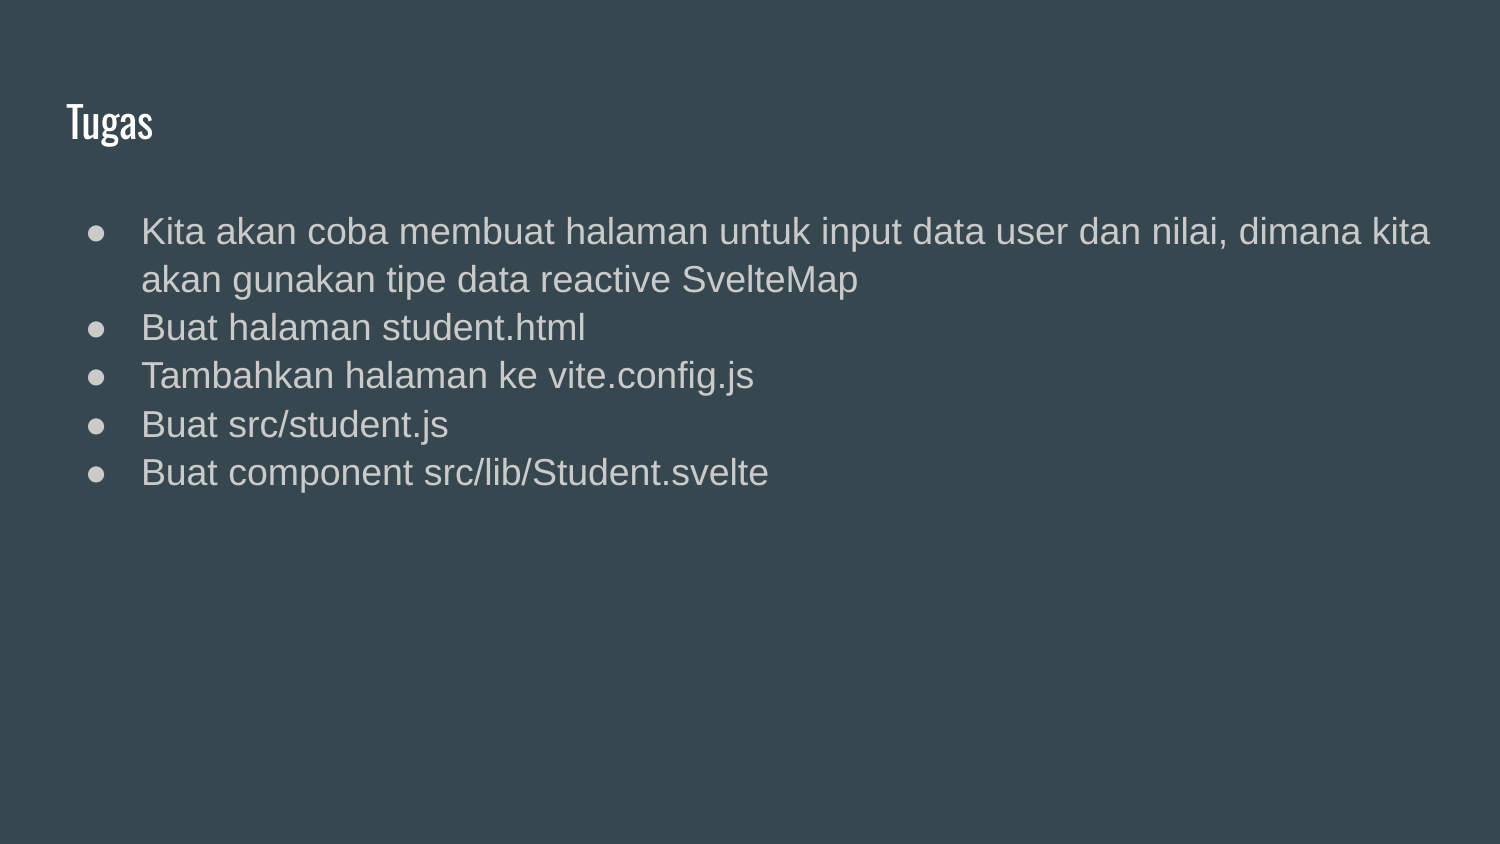

# Tugas
Kita akan coba membuat halaman untuk input data user dan nilai, dimana kita akan gunakan tipe data reactive SvelteMap
Buat halaman student.html
Tambahkan halaman ke vite.config.js
Buat src/student.js
Buat component src/lib/Student.svelte